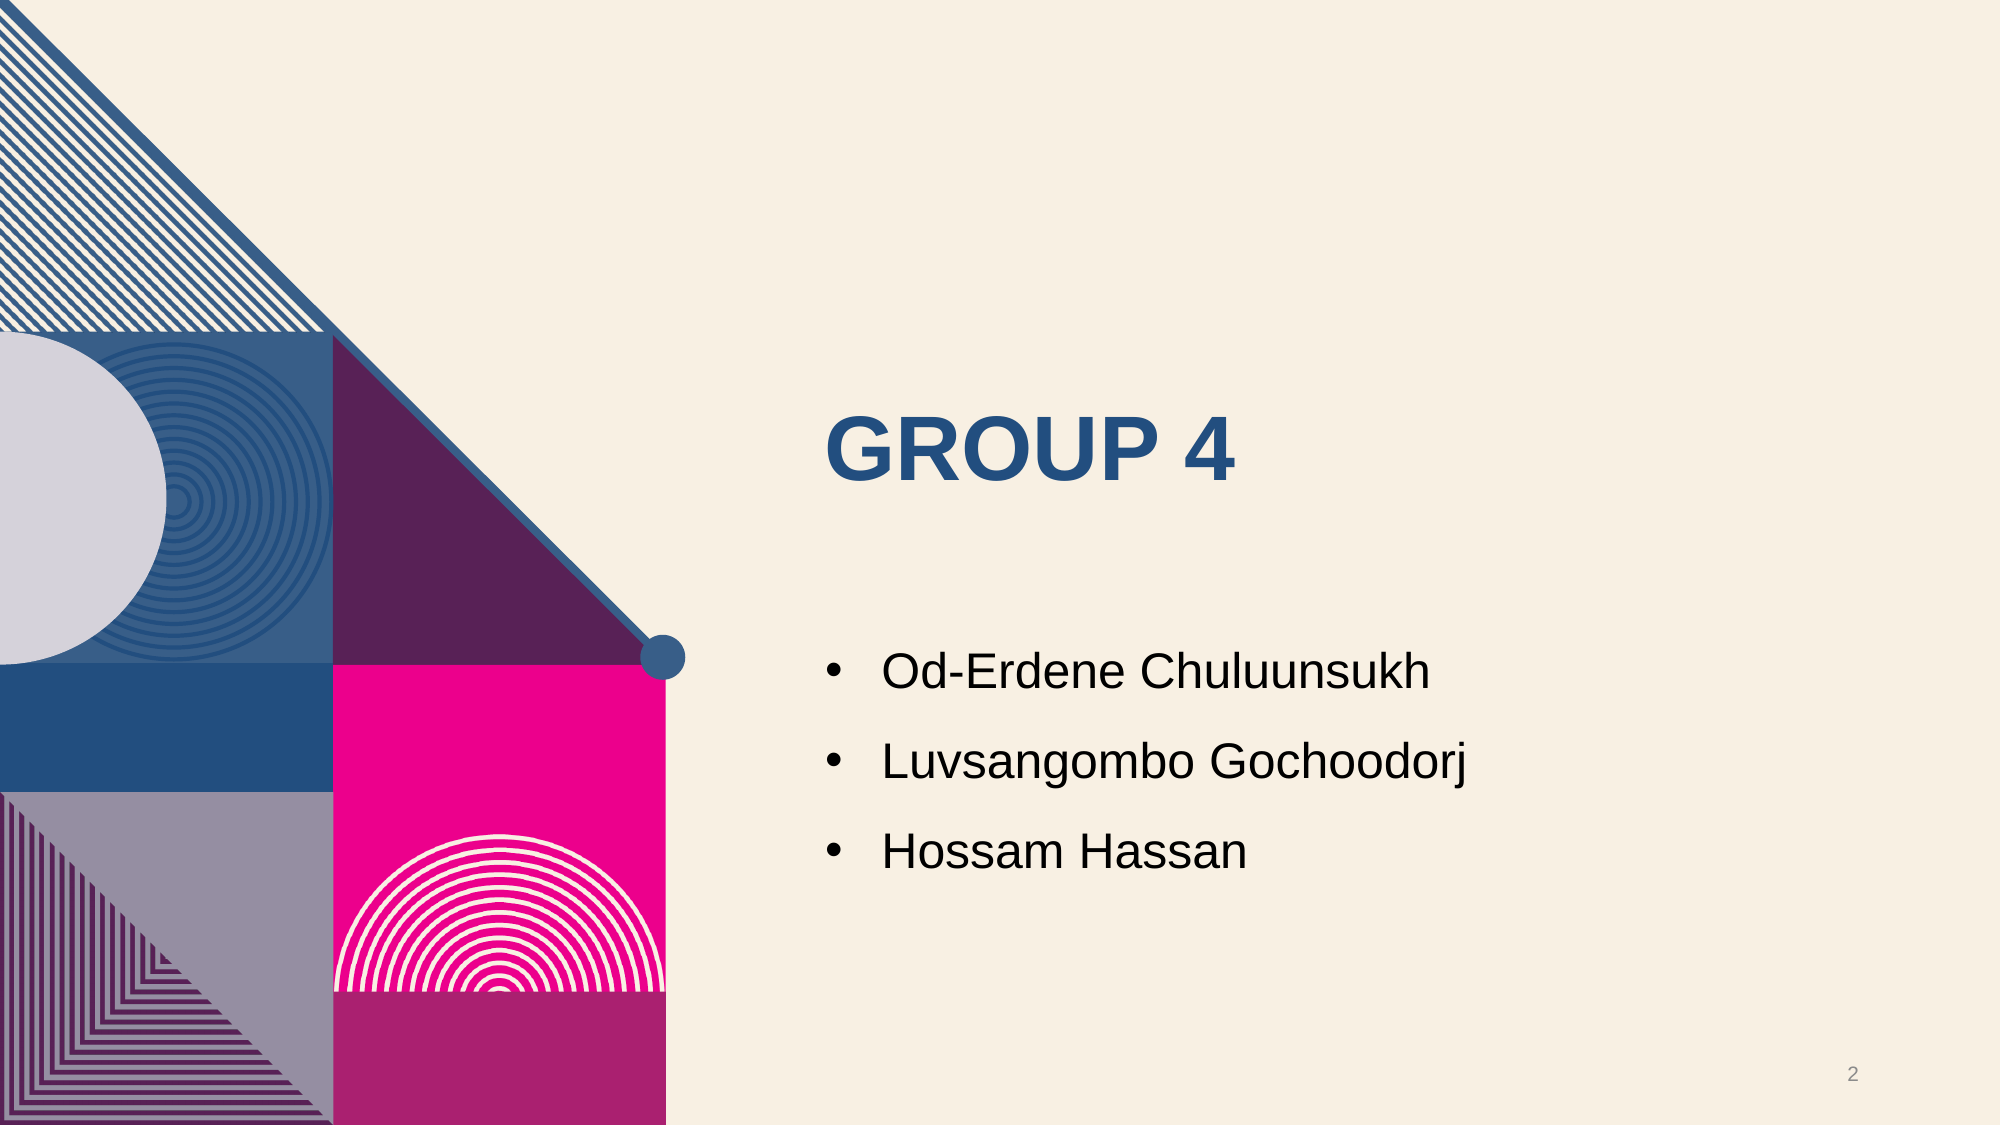

# Group 4

Od-Erdene Chuluunsukh
Luvsangombo Gochoodorj
Hossam Hassan
2